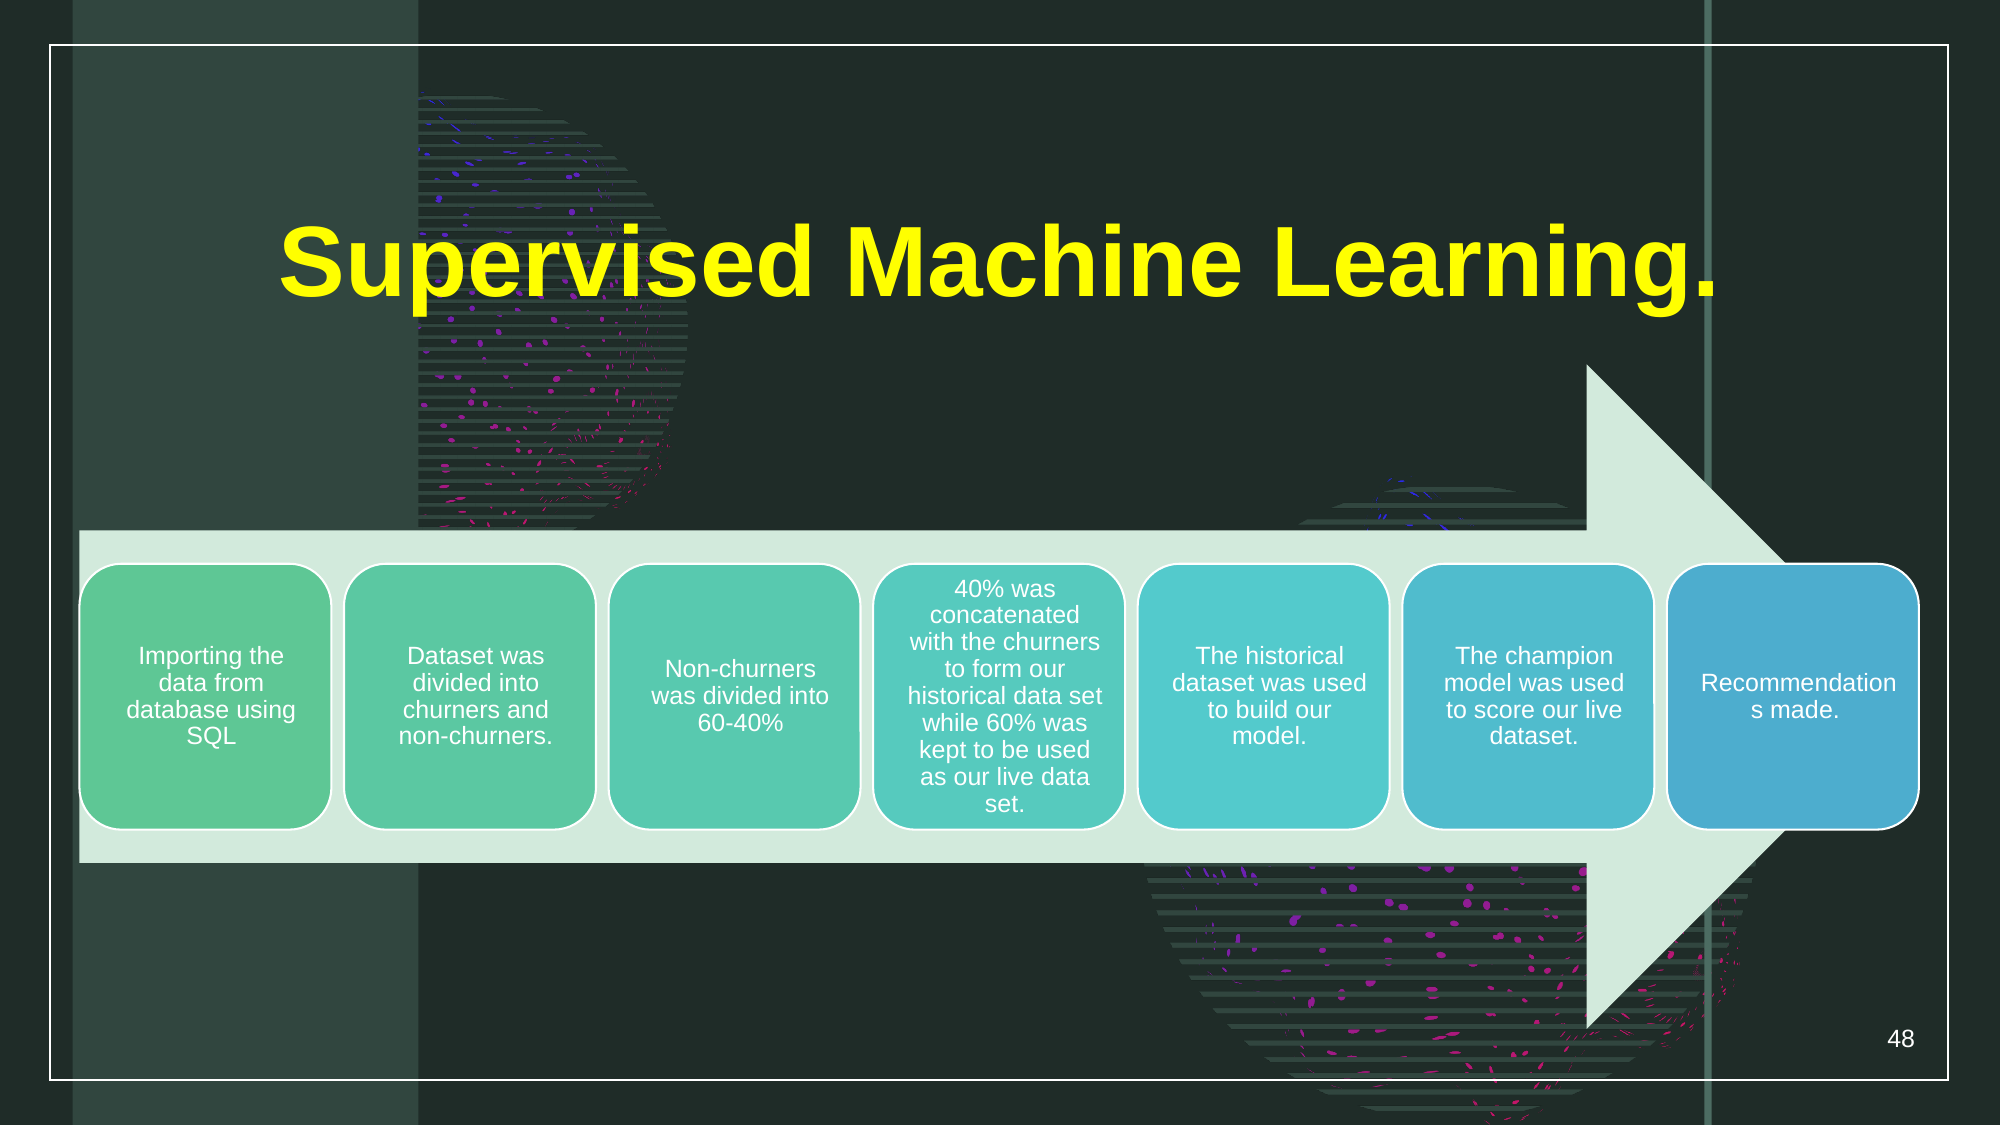

# Supervised Machine Learning.
Importing the data from database using SQL
Dataset was divided into churners and non-churners.
Non-churners was divided into 60-40%
40% was concatenated with the churners to form our historical data set while 60% was kept to be used as our live data set.
The historical dataset was used to build our model.
The champion model was used to score our live dataset.
Recommendations made.
48